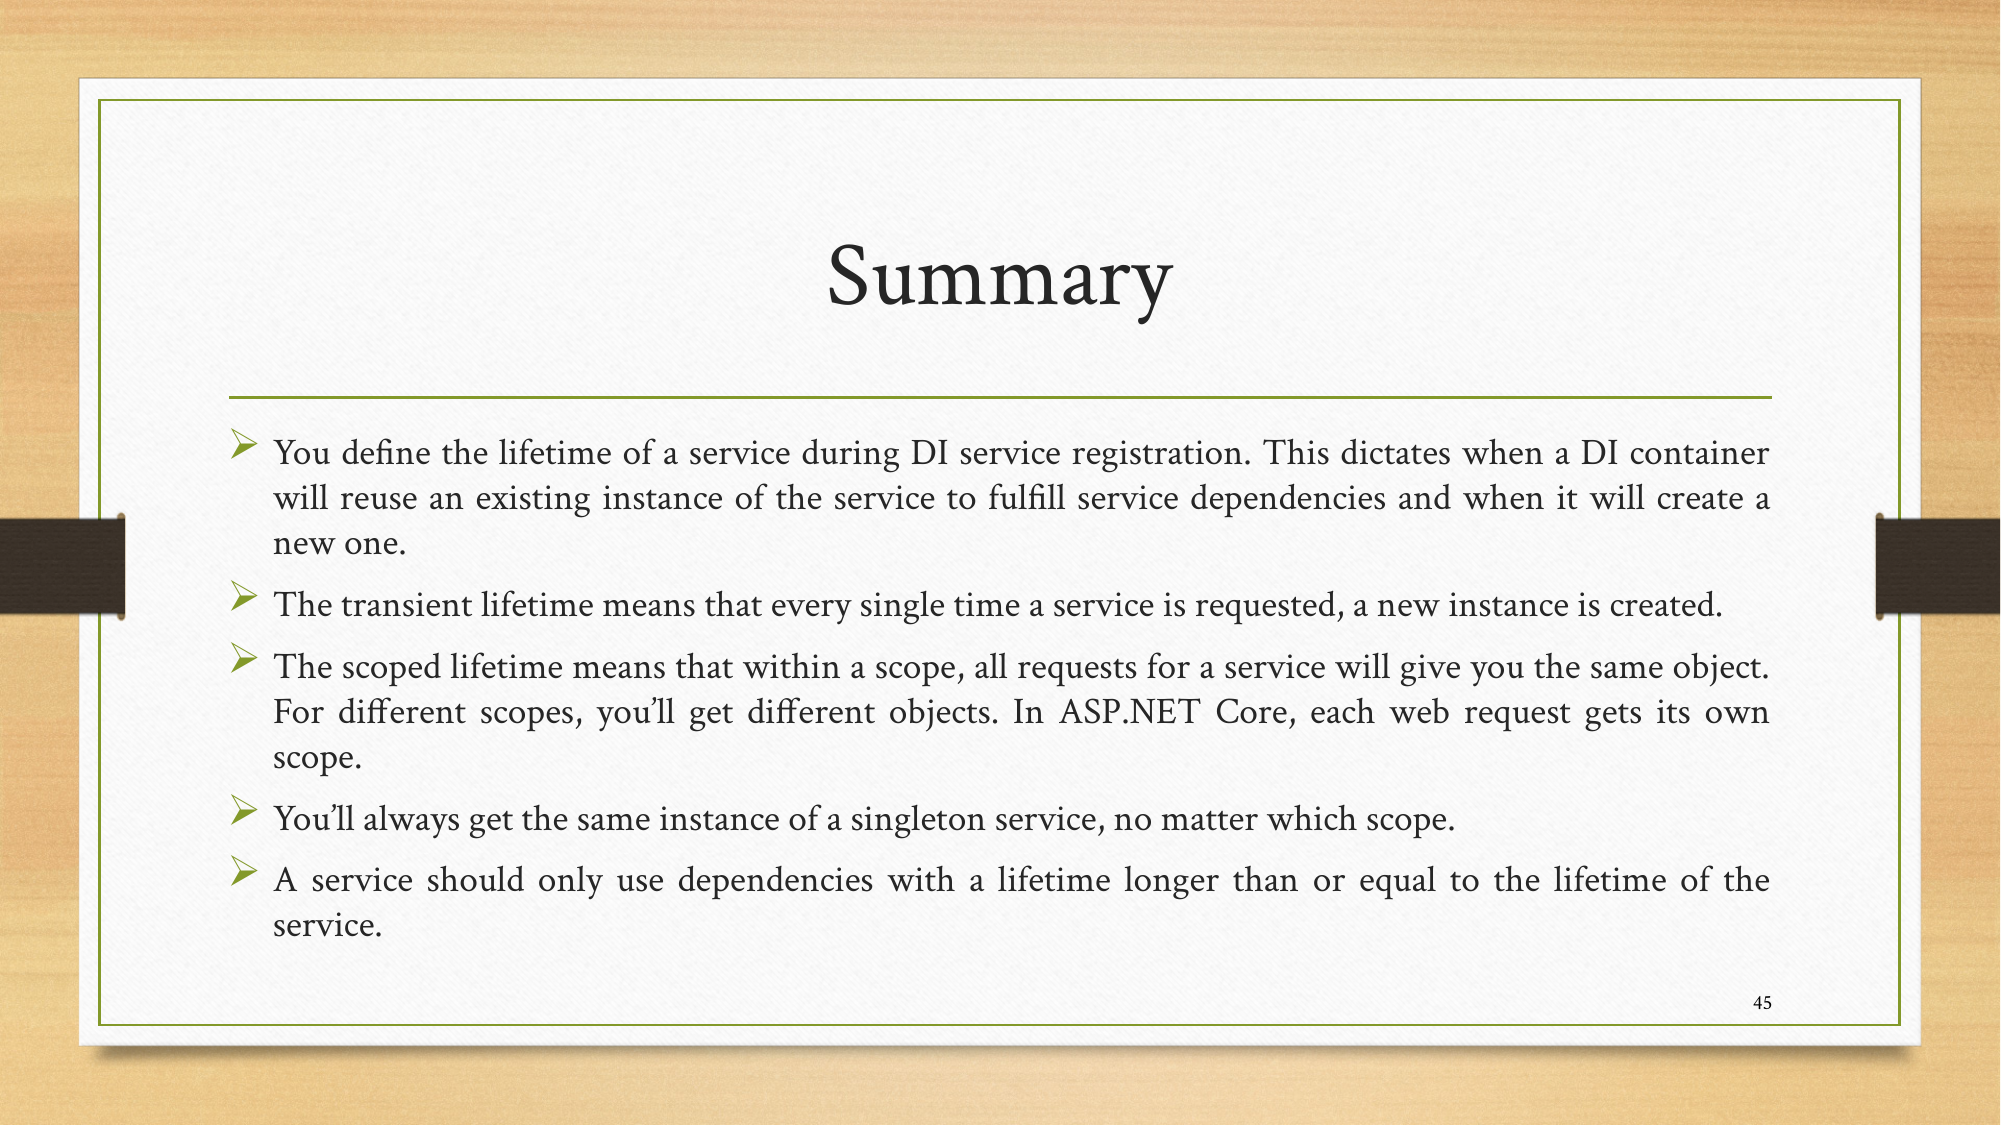

# Summary
You define the lifetime of a service during DI service registration. This dictates when a DI container will reuse an existing instance of the service to fulfill service dependencies and when it will create a new one.
The transient lifetime means that every single time a service is requested, a new instance is created.
The scoped lifetime means that within a scope, all requests for a service will give you the same object. For different scopes, you’ll get different objects. In ASP.NET Core, each web request gets its own scope.
You’ll always get the same instance of a singleton service, no matter which scope.
A service should only use dependencies with a lifetime longer than or equal to the lifetime of the service.
45